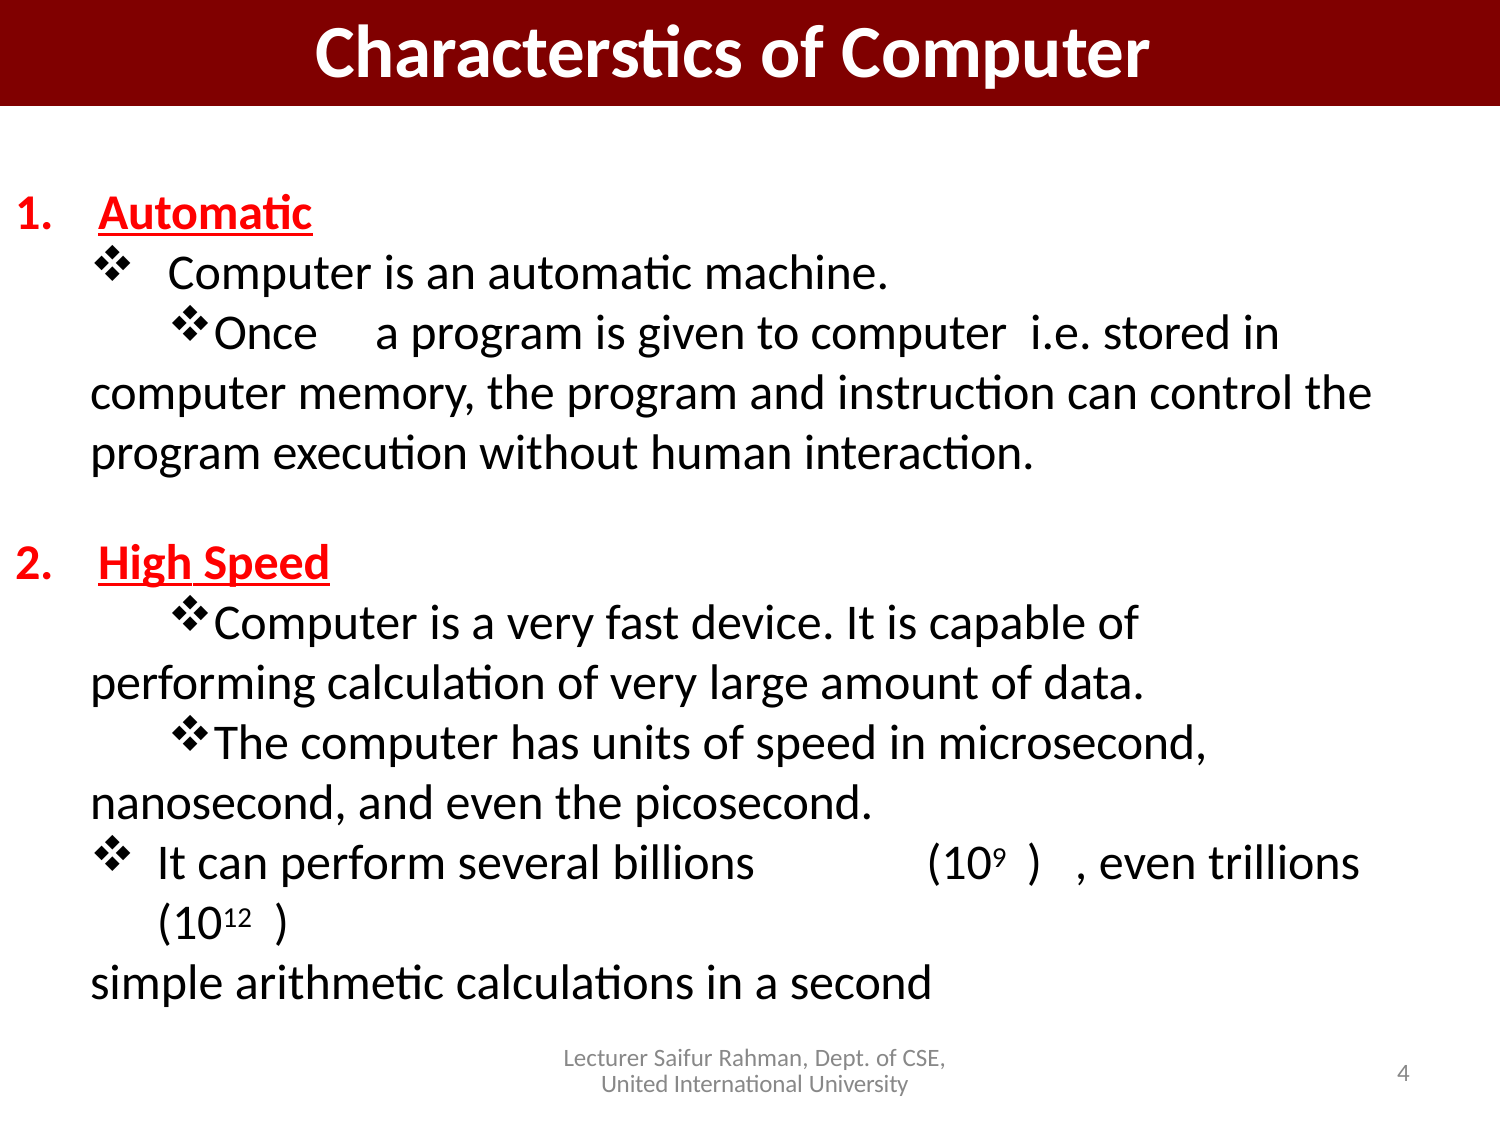

# Characterstics of Computer
Automatic
Computer is an automatic machine.
Once	a program is given to computer	i.e. stored in computer memory, the program and instruction can control the program execution without human interaction.
High Speed
Computer is a very fast device. It is capable of performing calculation of very large amount of data.
The computer has units of speed in microsecond, nanosecond, and even the picosecond.
It can perform several billions	(109 )	, even trillions (1012 )
simple arithmetic calculations in a second
4
Lecturer Saifur Rahman, Dept. of CSE, United International University